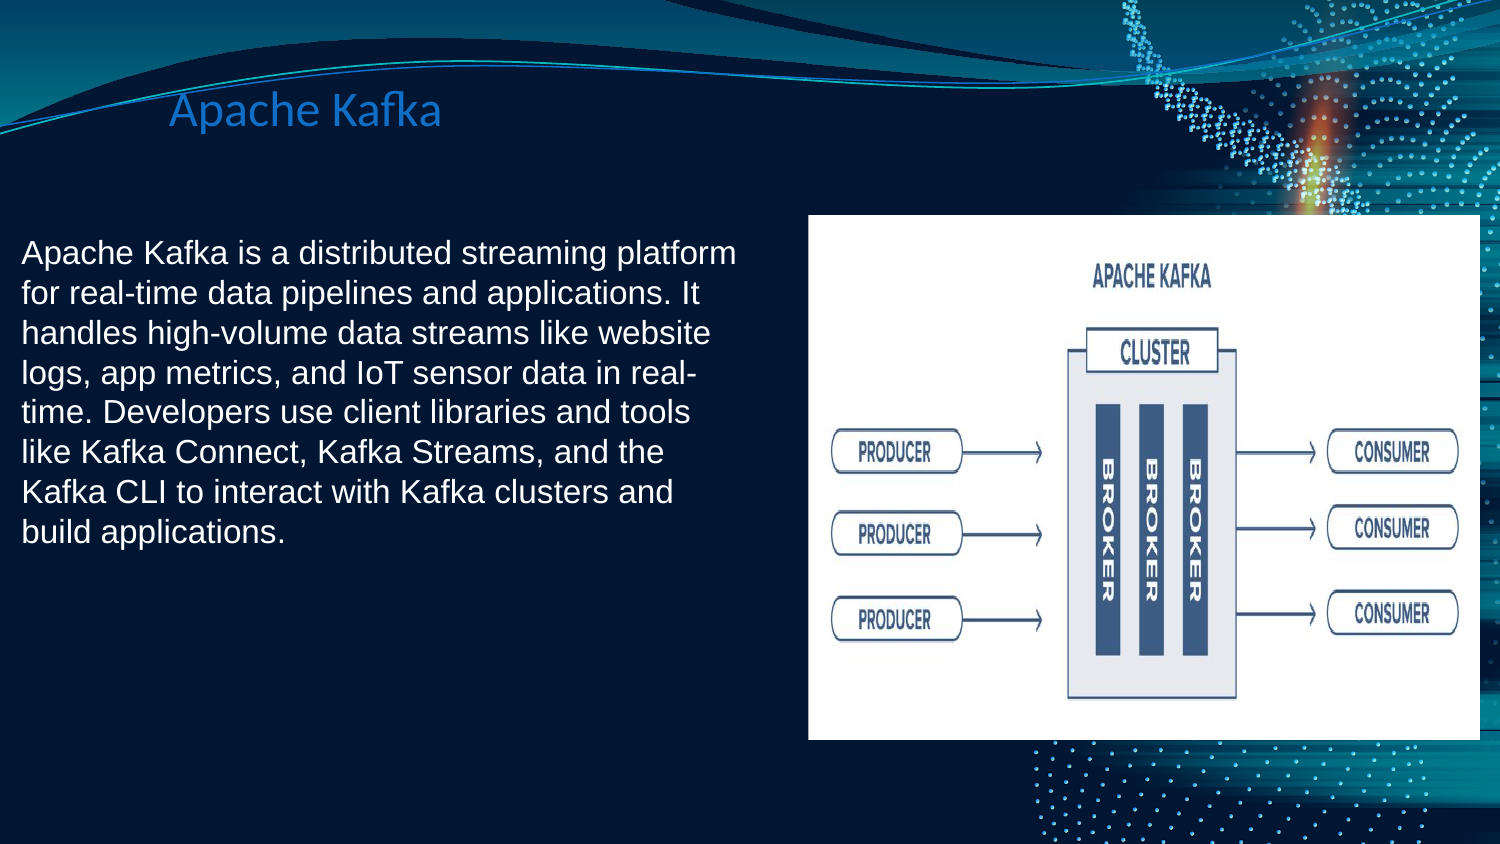

# Apache Kafka
Apache Kafka is a distributed streaming platform for real-time data pipelines and applications. It handles high-volume data streams like website logs, app metrics, and IoT sensor data in real-time. Developers use client libraries and tools like Kafka Connect, Kafka Streams, and the Kafka CLI to interact with Kafka clusters and build applications.